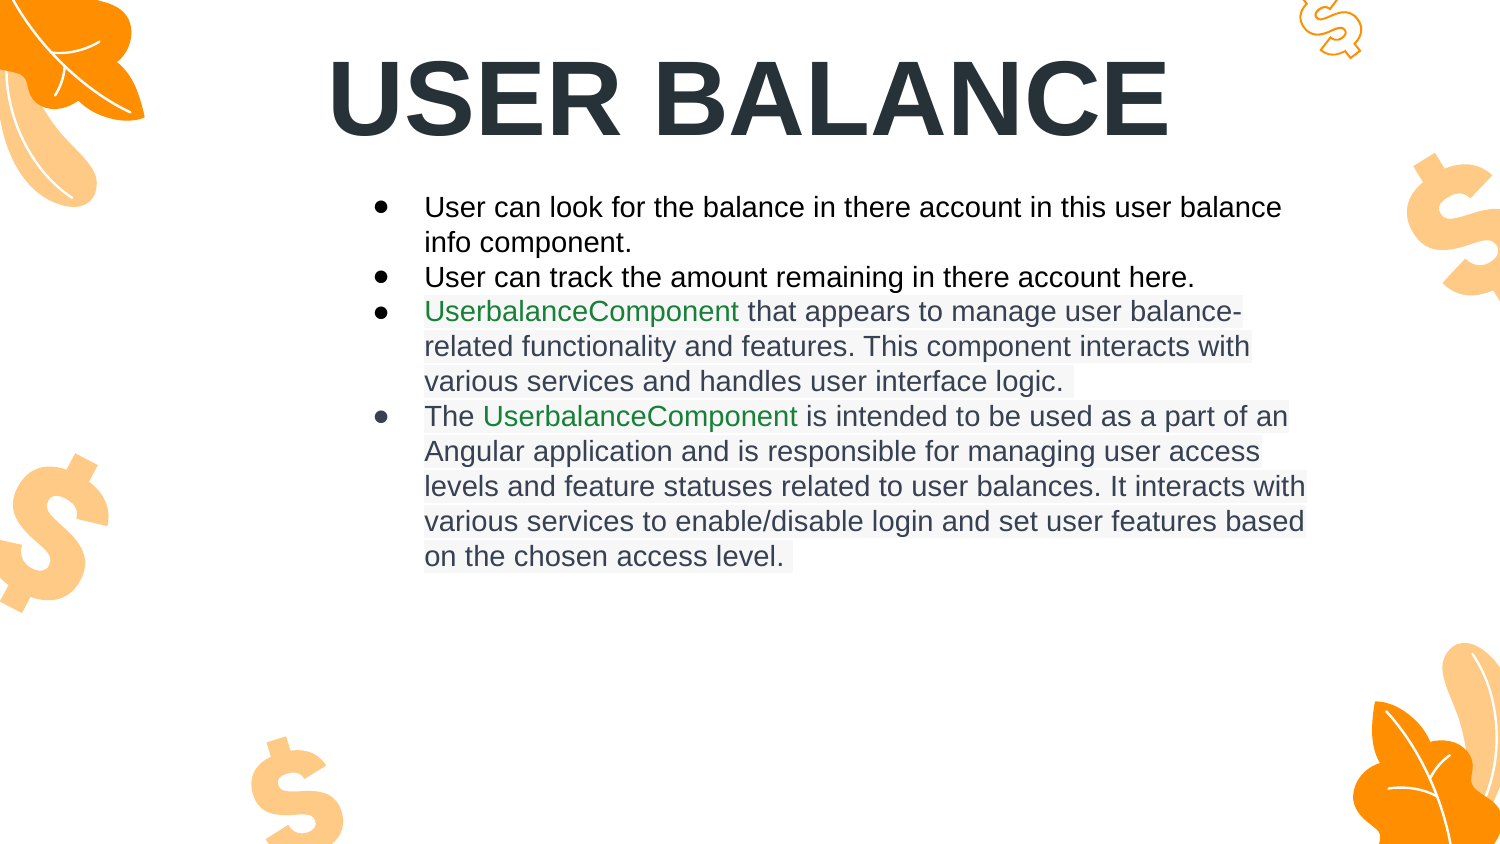

# USER BALANCE

User can look for the balance in there account in this user balance info component.
User can track the amount remaining in there account here.
UserbalanceComponent that appears to manage user balance-related functionality and features. This component interacts with various services and handles user interface logic.
The UserbalanceComponent is intended to be used as a part of an Angular application and is responsible for managing user access levels and feature statuses related to user balances. It interacts with various services to enable/disable login and set user features based on the chosen access level.